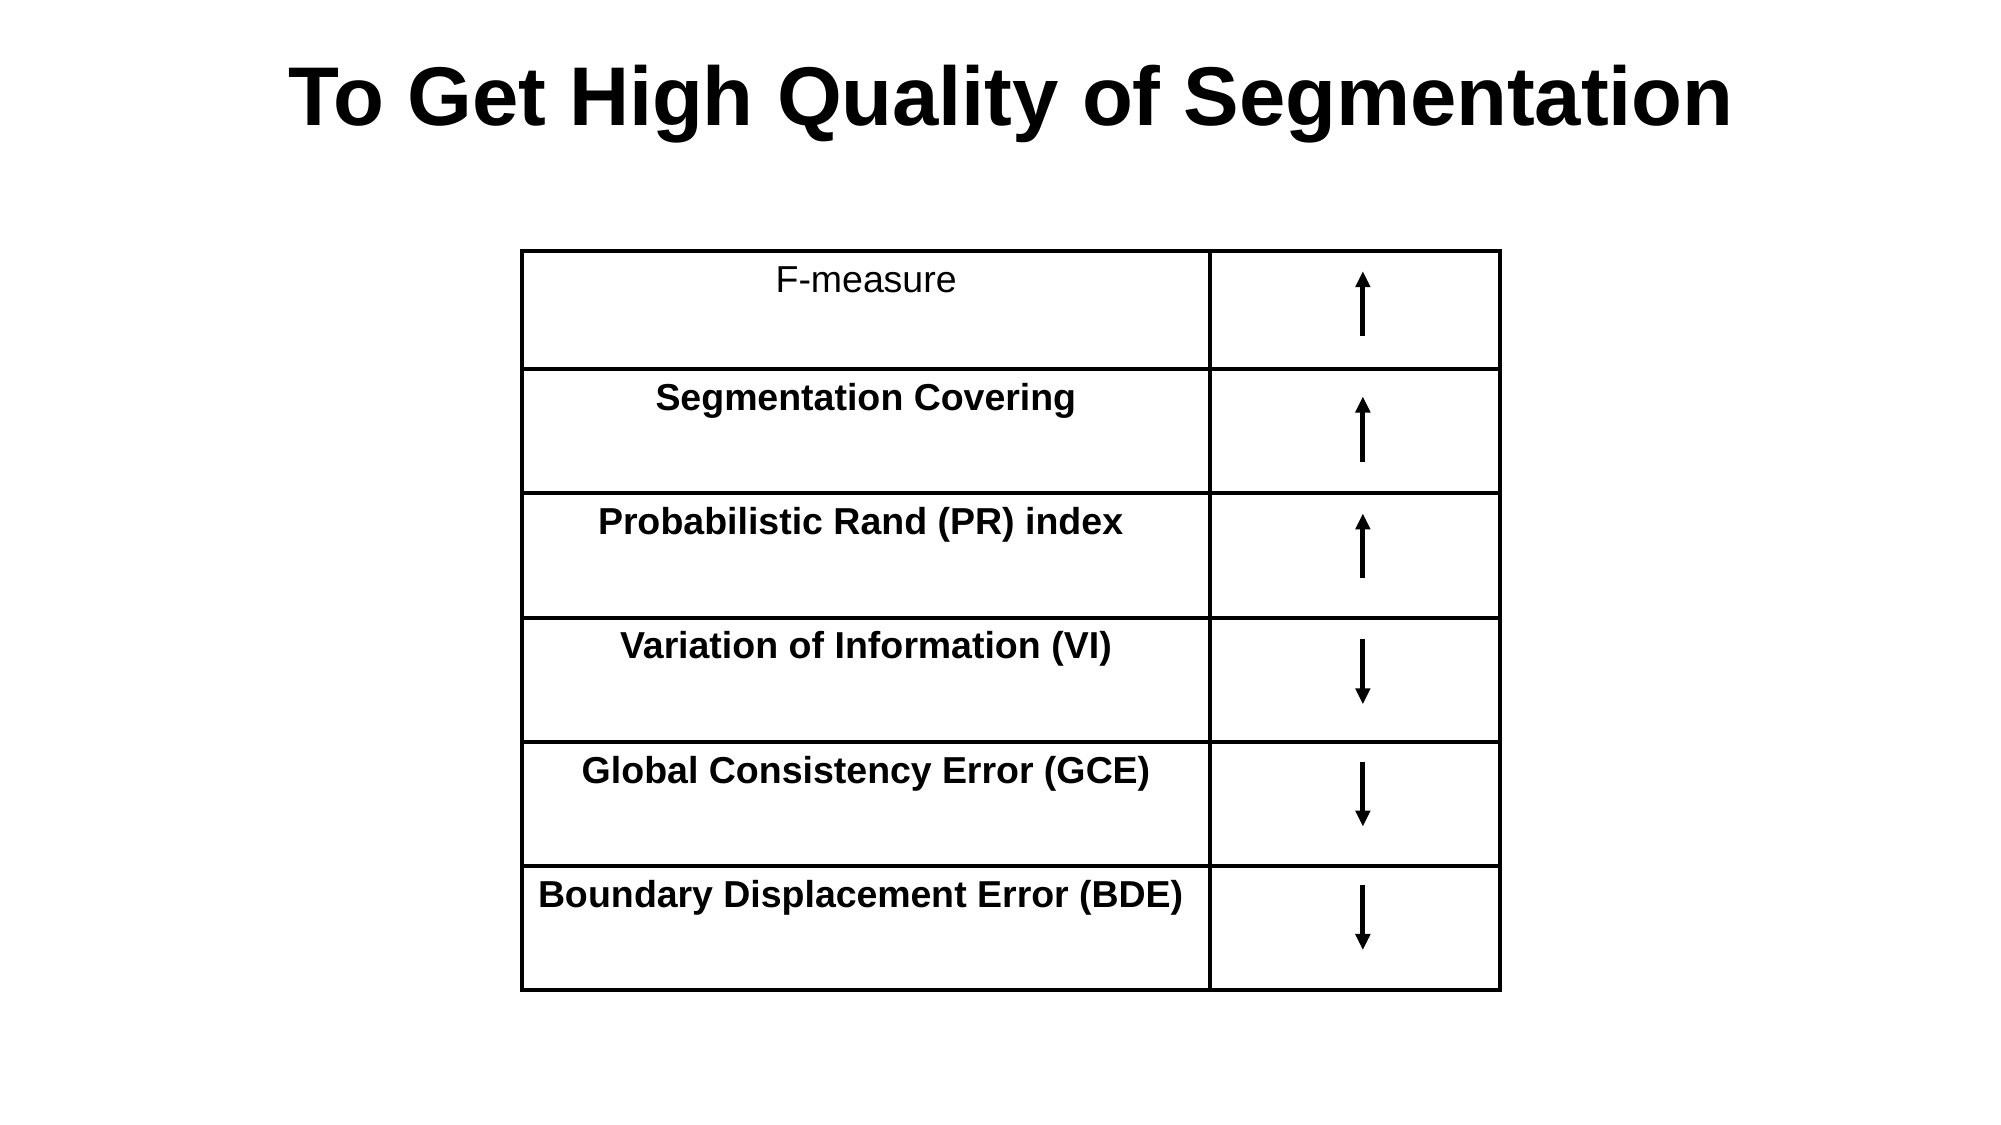

To Get High Quality of Segmentation
| F-measure |  |
| --- | --- |
| Segmentation Covering |  |
| Probabilistic Rand (PR) index |  |
| Variation of Information (VI) |  |
| Global Consistency Error (GCE) |  |
| Boundary Displacement Error (BDE) |  |